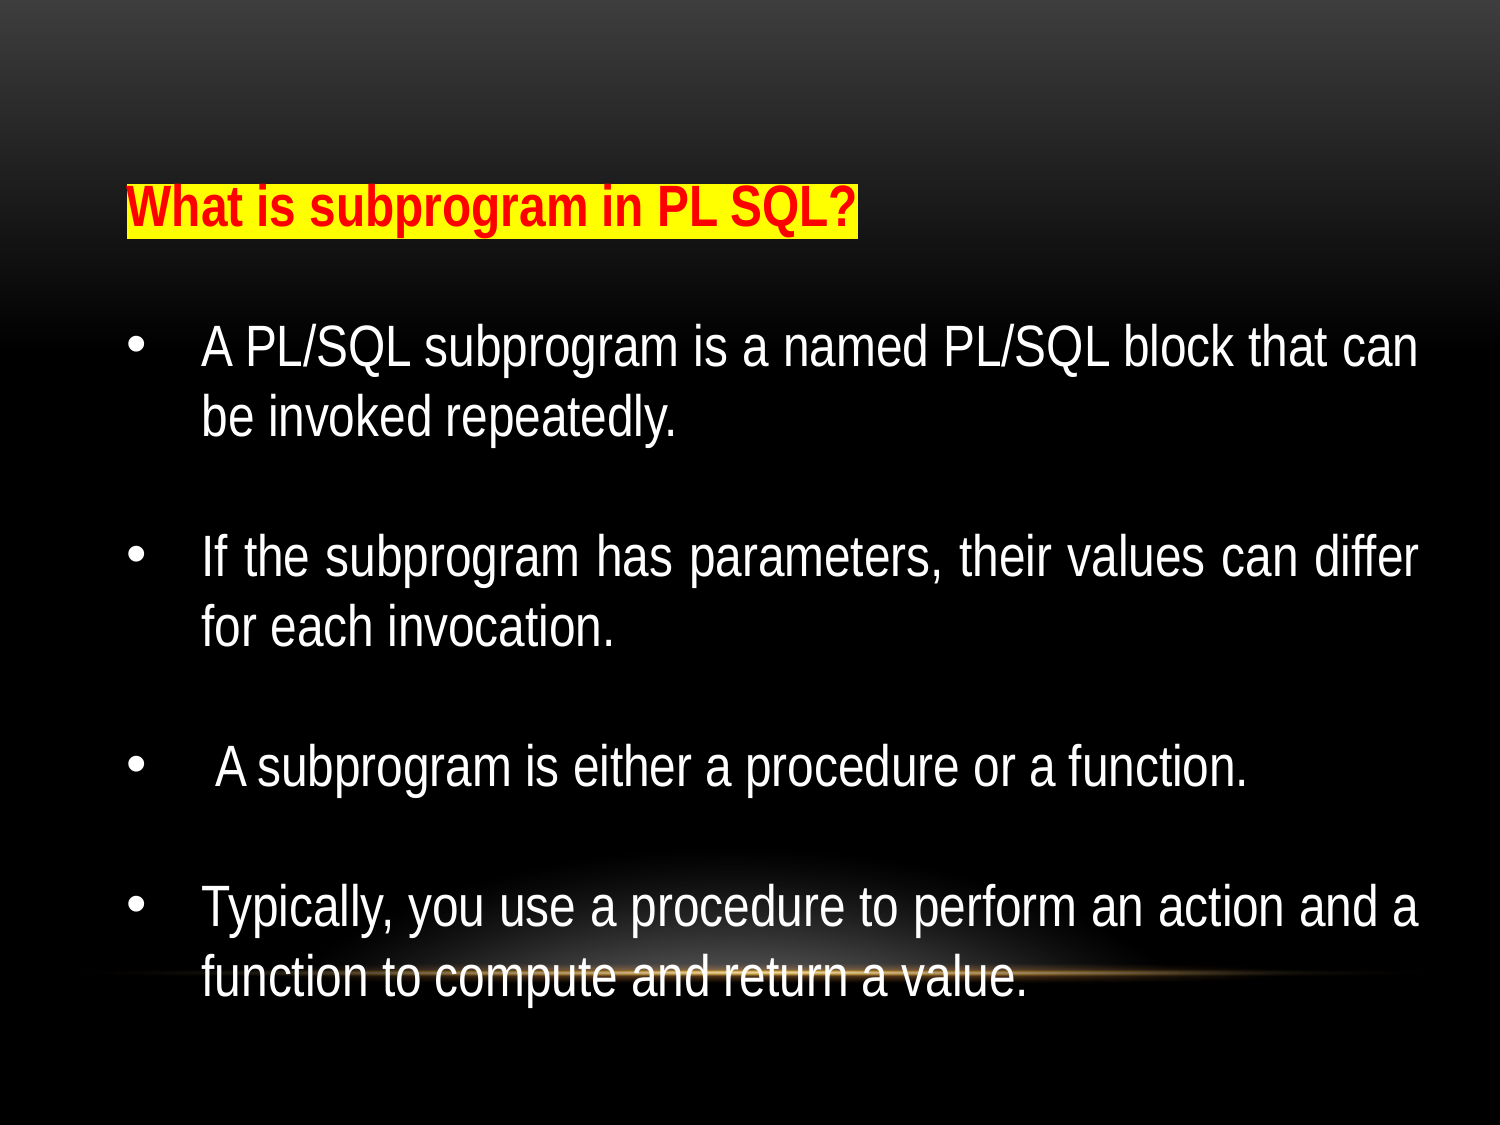

What is subprogram in PL SQL?

A PL/SQL subprogram is a named PL/SQL block that can be invoked repeatedly.

If the subprogram has parameters, their values can differ for each invocation.

 A subprogram is either a procedure or a function.

Typically, you use a procedure to perform an action and a function to compute and return a value.